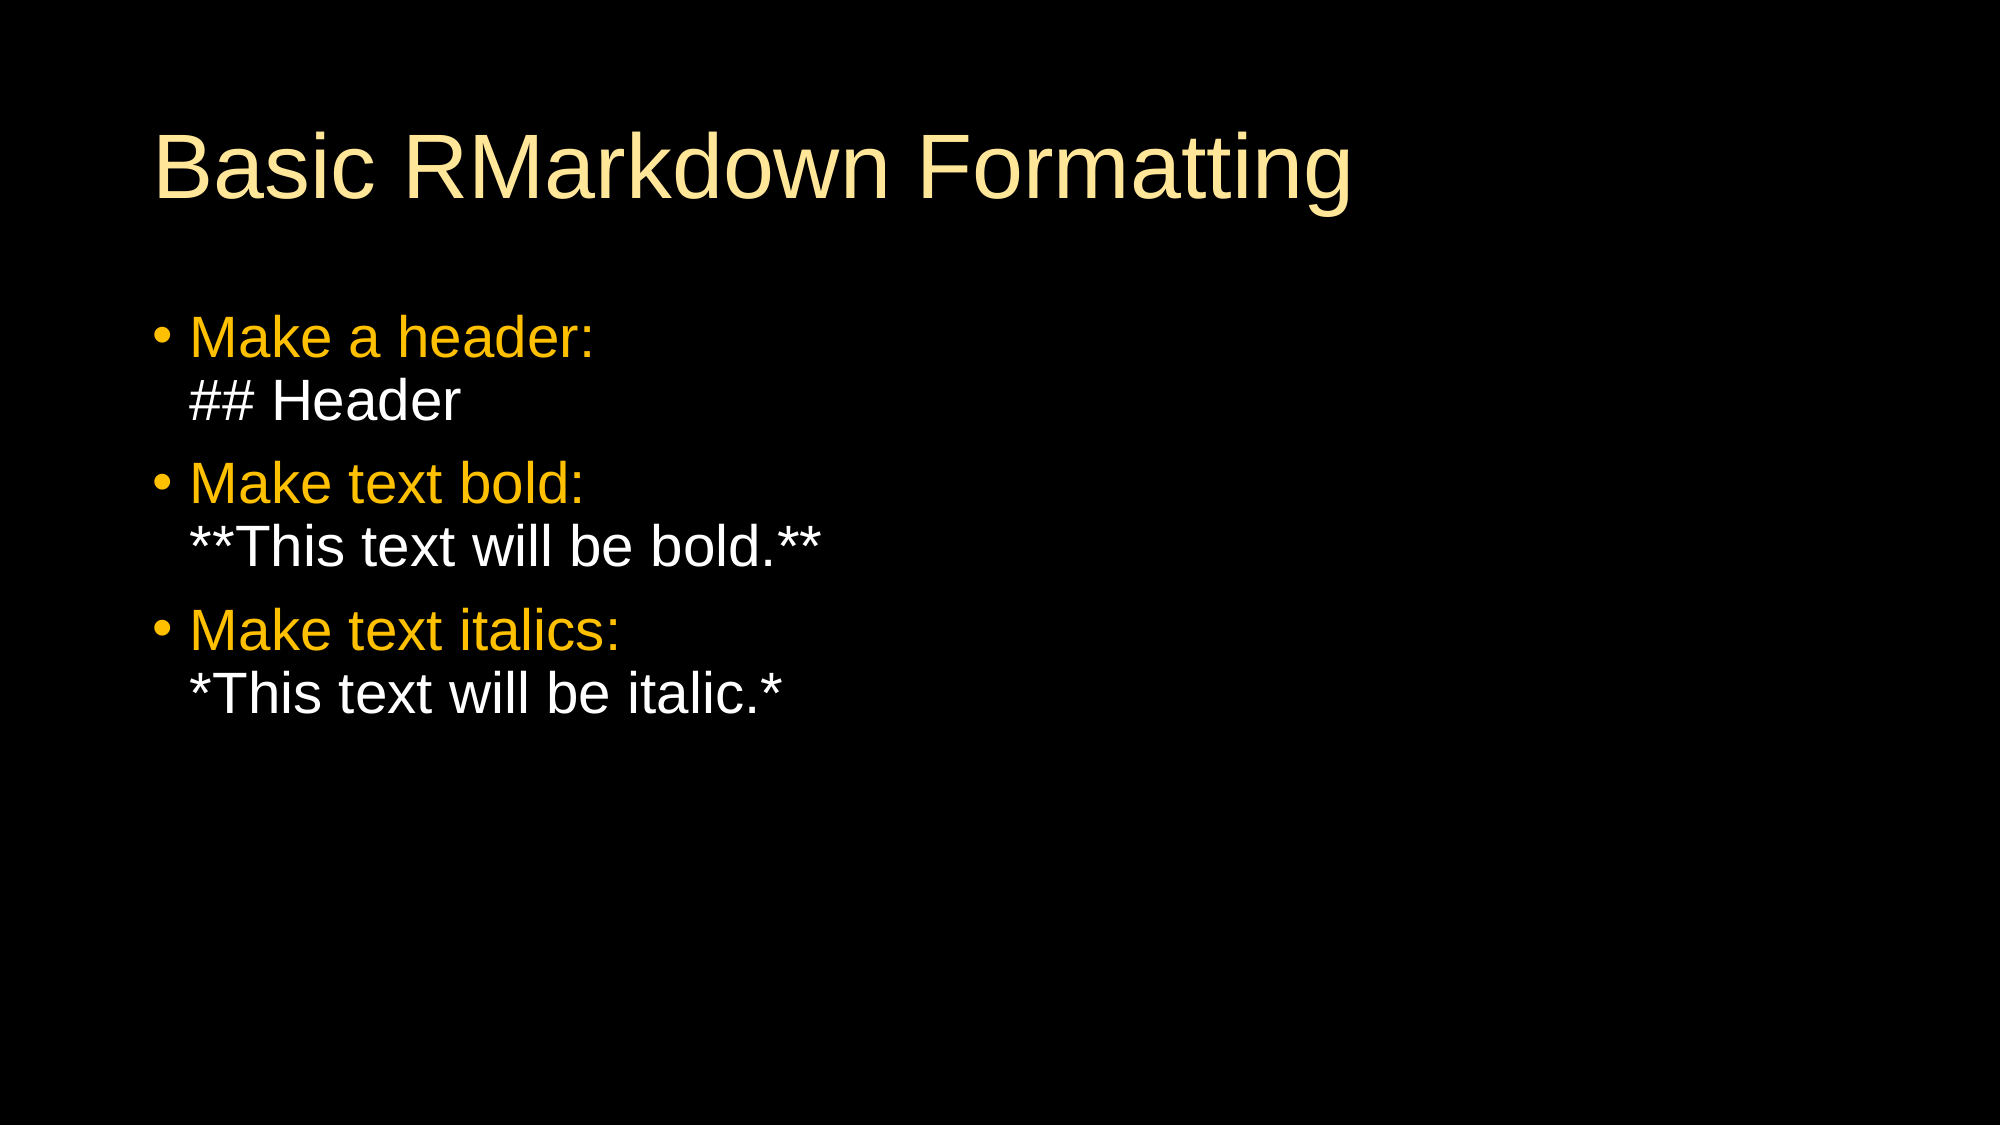

# Basic RMarkdown Formatting
Make a header:
## Header
Make text bold:
**This text will be bold.**
Make text italics:
*This text will be italic.*